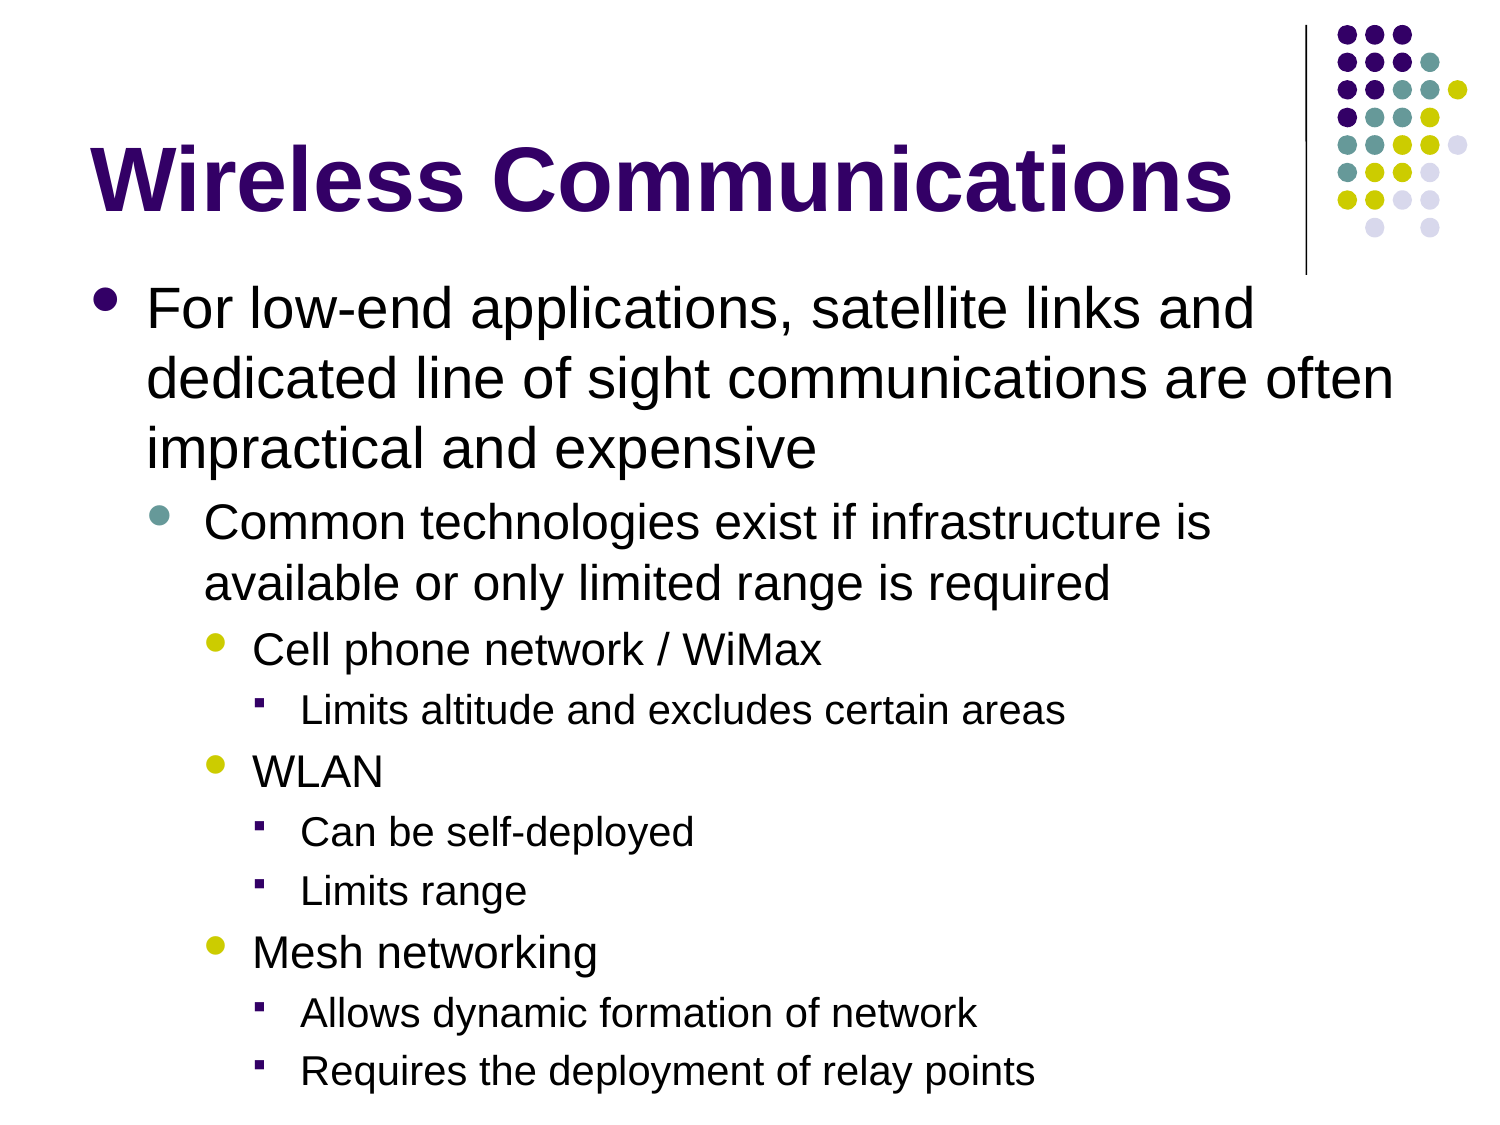

# Wireless Communications
For low-end applications, satellite links and dedicated line of sight communications are often impractical and expensive
Common technologies exist if infrastructure is available or only limited range is required
Cell phone network / WiMax
Limits altitude and excludes certain areas
WLAN
Can be self-deployed
Limits range
Mesh networking
Allows dynamic formation of network
Requires the deployment of relay points